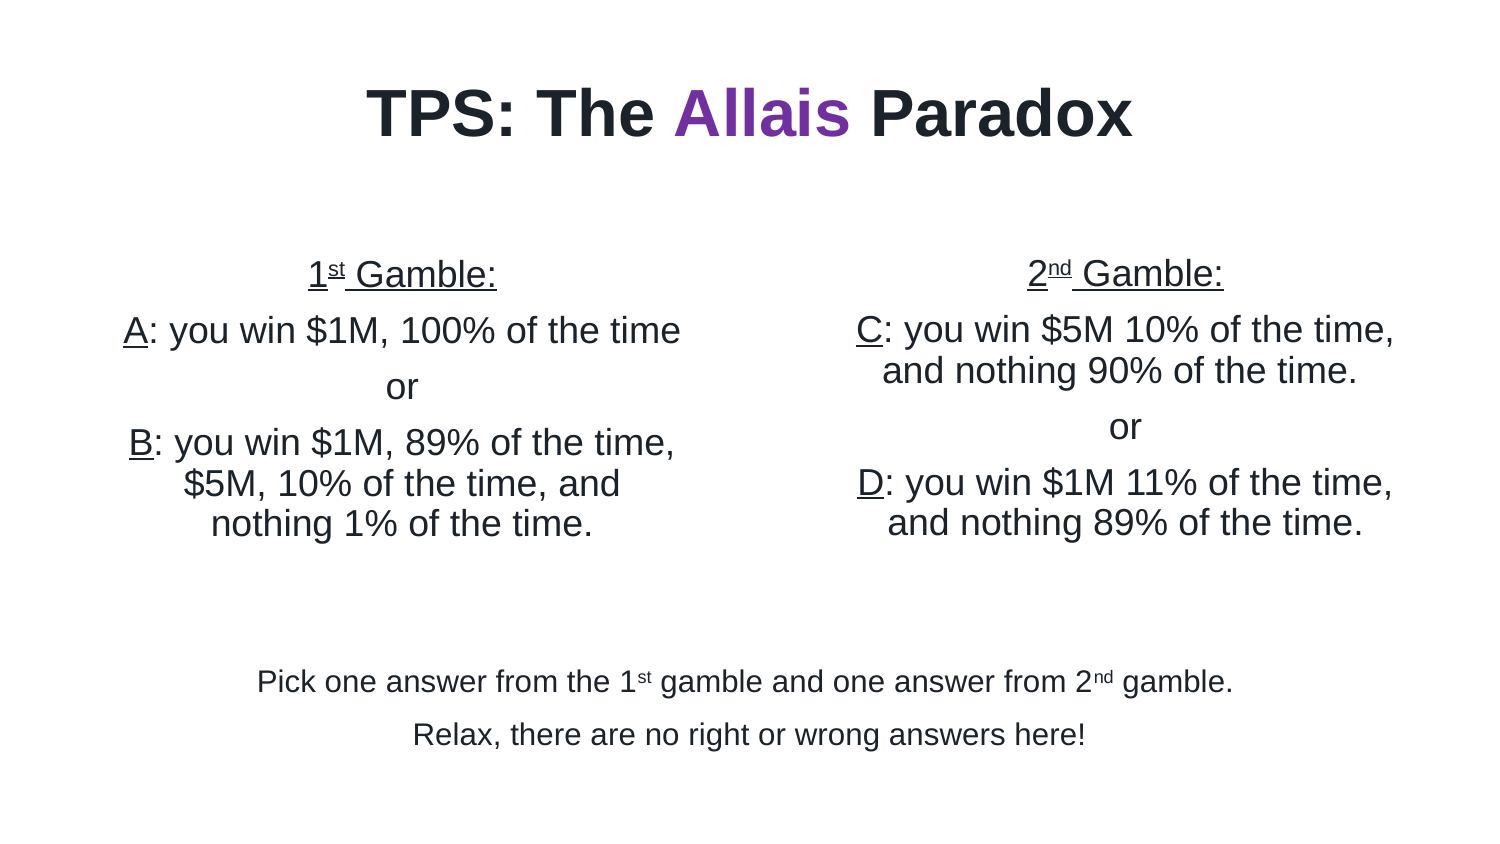

TPS: The Allais Paradox
2nd Gamble:
C: you win $5M 10% of the time, and nothing 90% of the time.
or
D: you win $1M 11% of the time, and nothing 89% of the time.

1st Gamble:
A: you win $1M, 100% of the time
or
B: you win $1M, 89% of the time, $5M, 10% of the time, and nothing 1% of the time.

Pick one answer from the 1st gamble and one answer from 2nd gamble.
Relax, there are no right or wrong answers here!